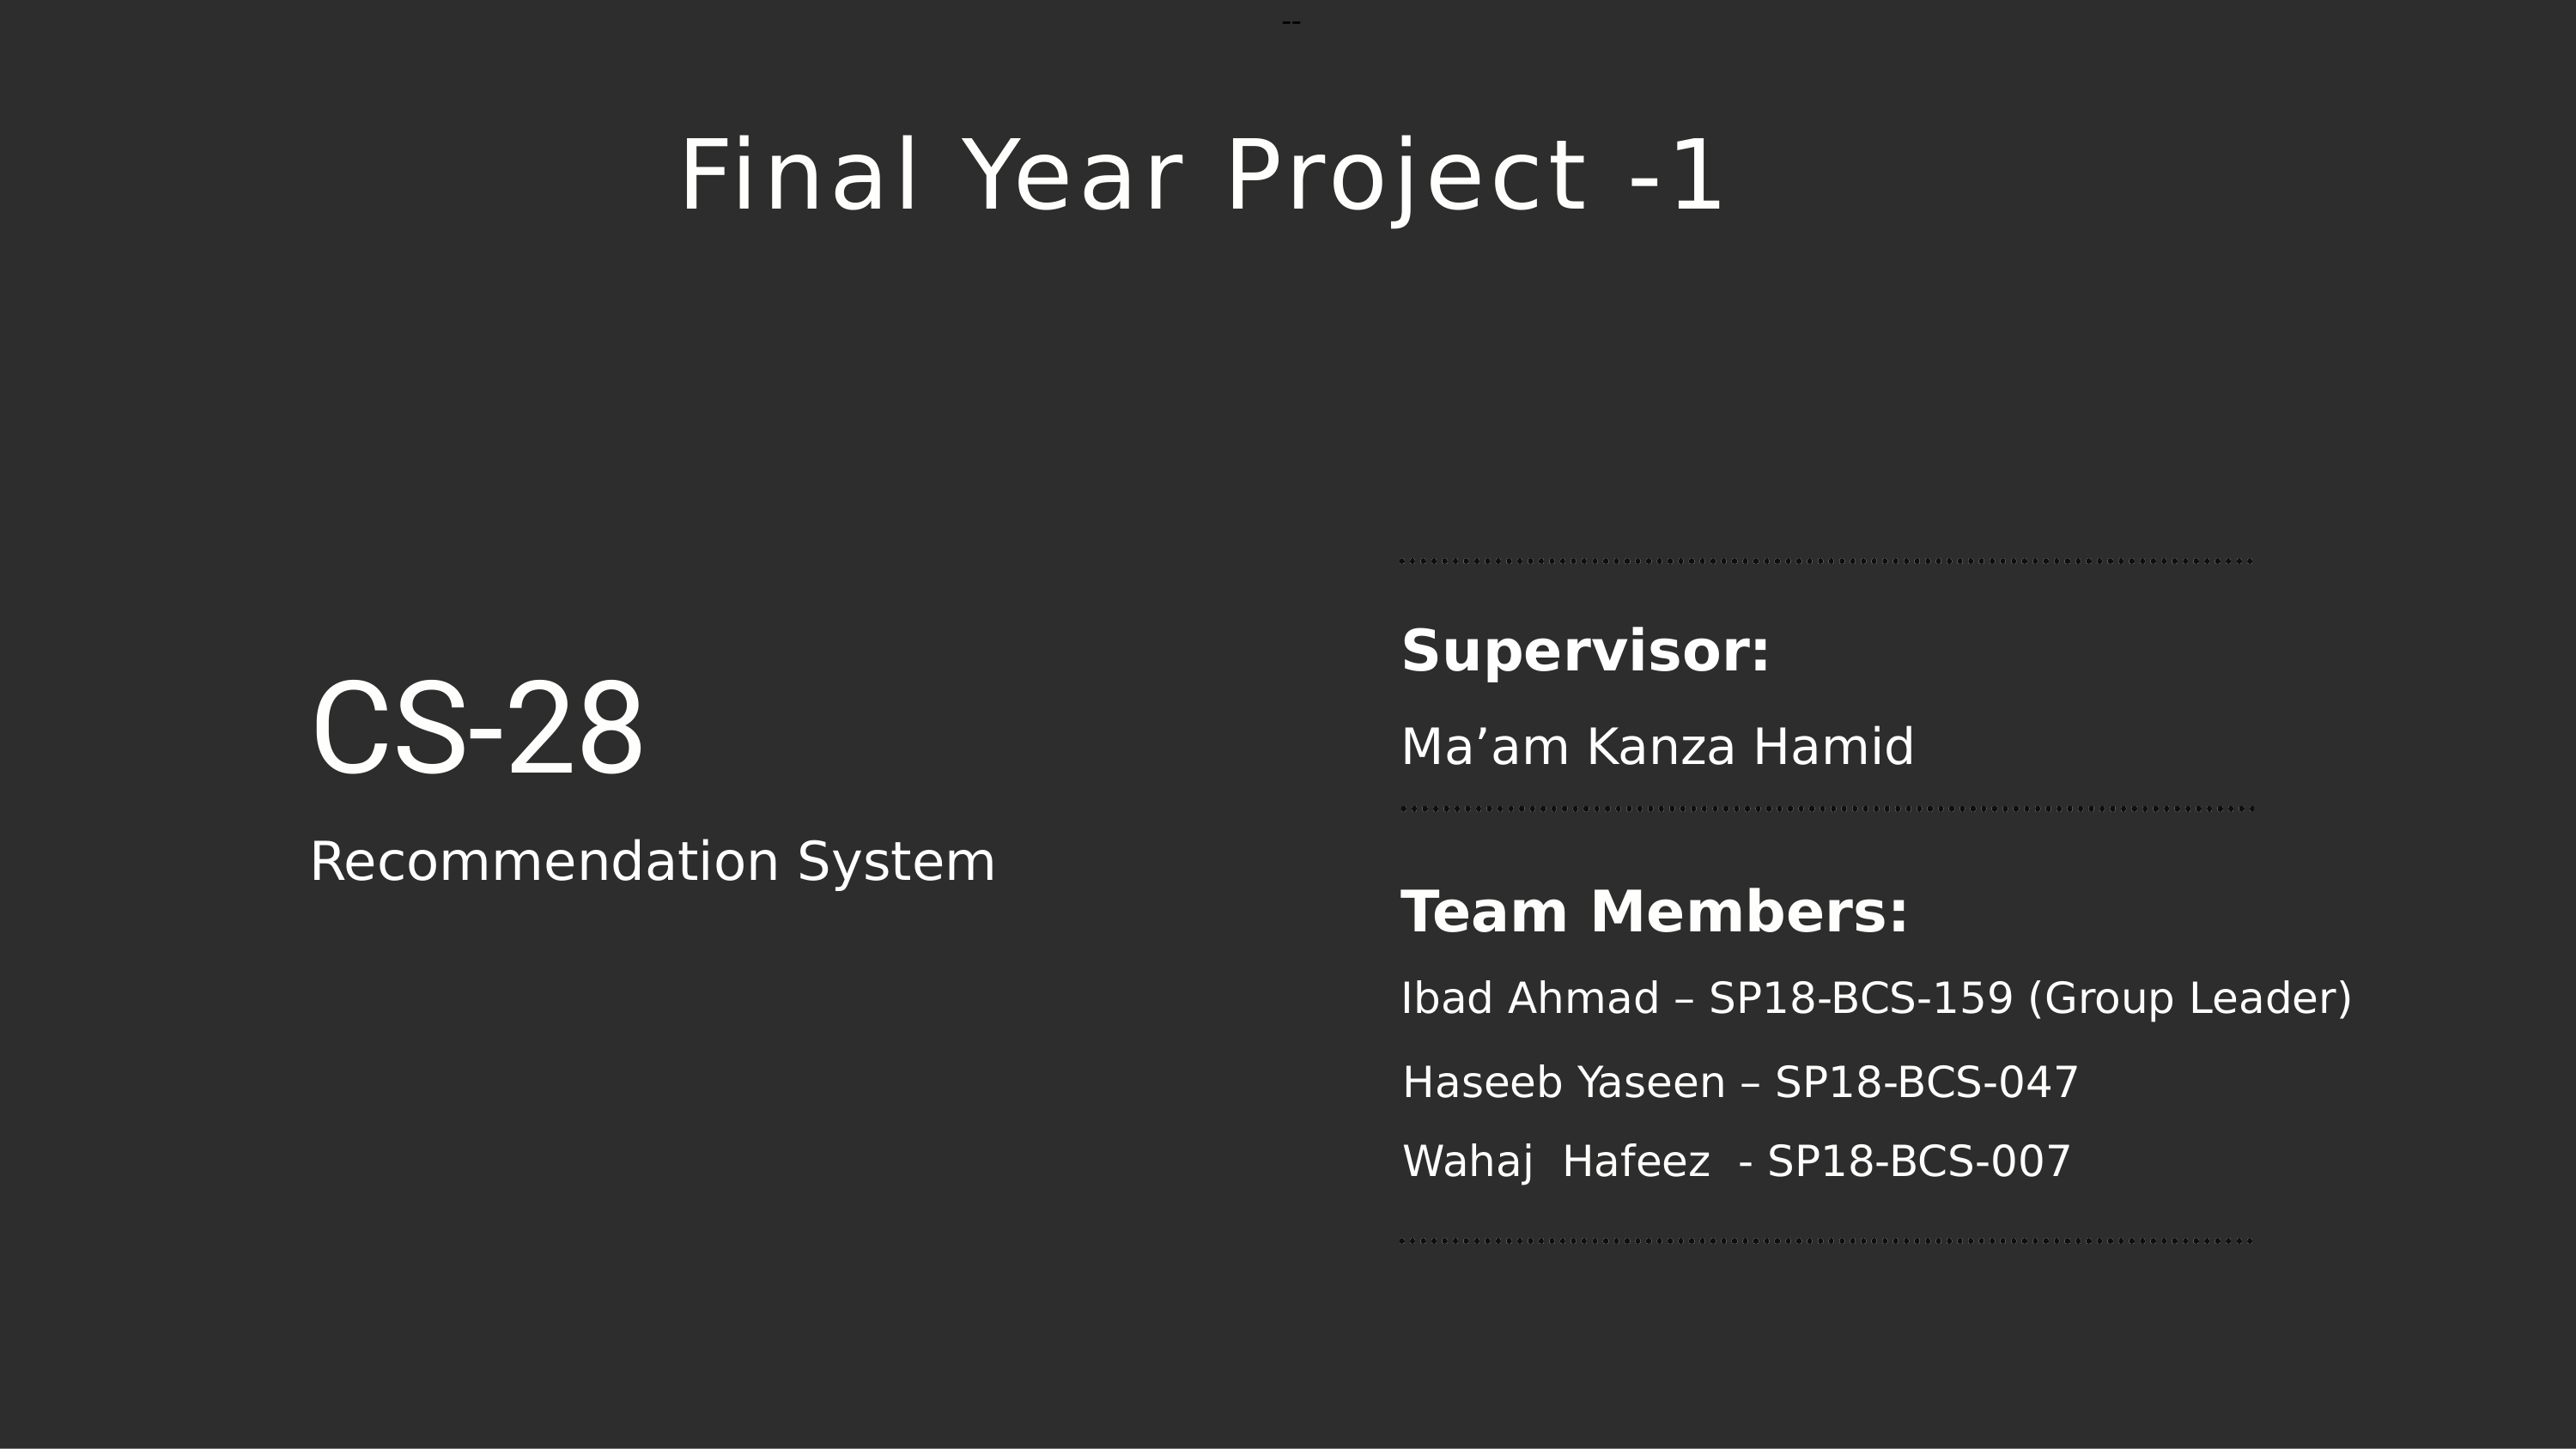

--
Final Year Project -1

Supervisor:
Ma’am Kanza Hamid
# CS-28

Recommendation System
Team Members:
Ibad Ahmad – SP18-BCS-159 (Group Leader)
Haseeb Yaseen – SP18-BCS-047
Wahaj  Hafeez  - SP18-BCS-007